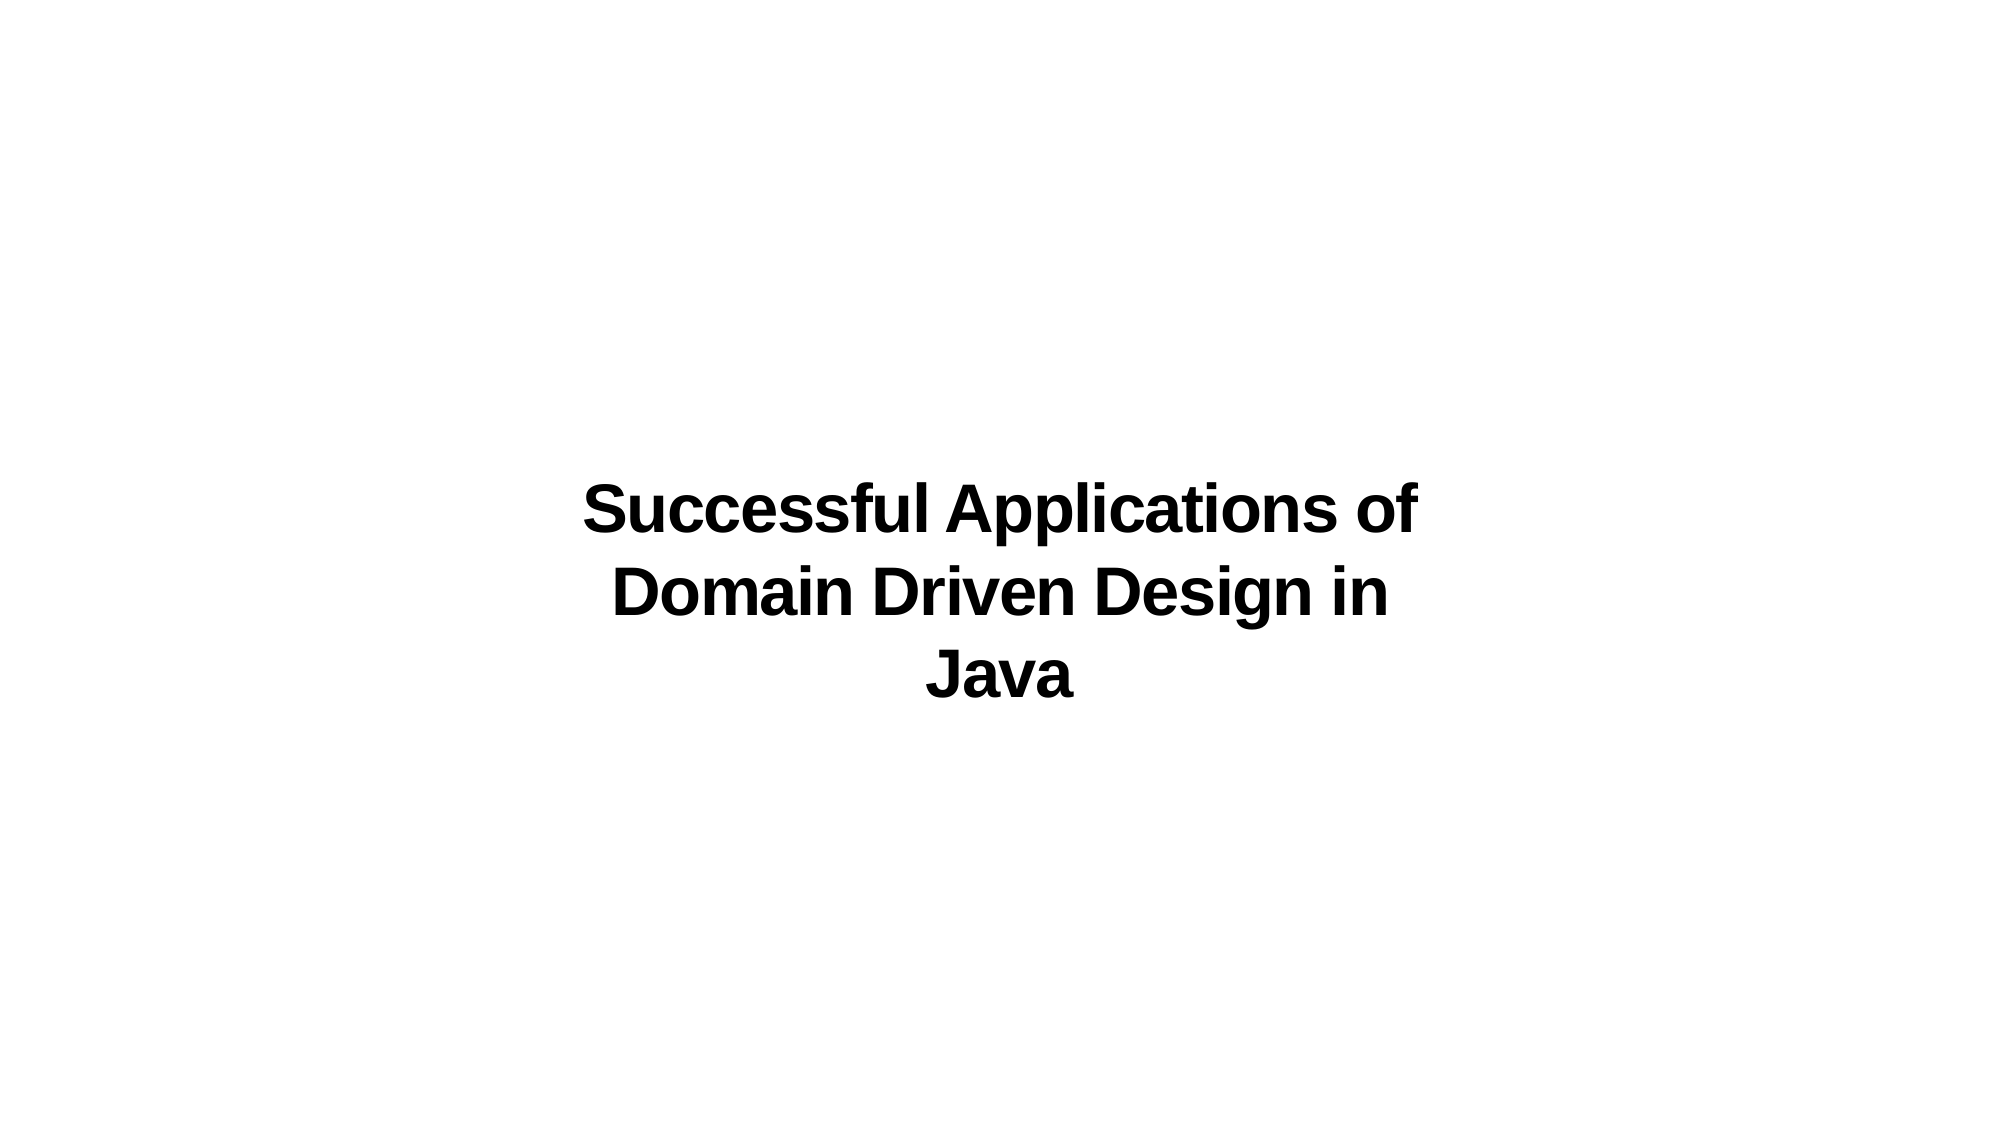

Successful Applications of Domain Driven Design in Java